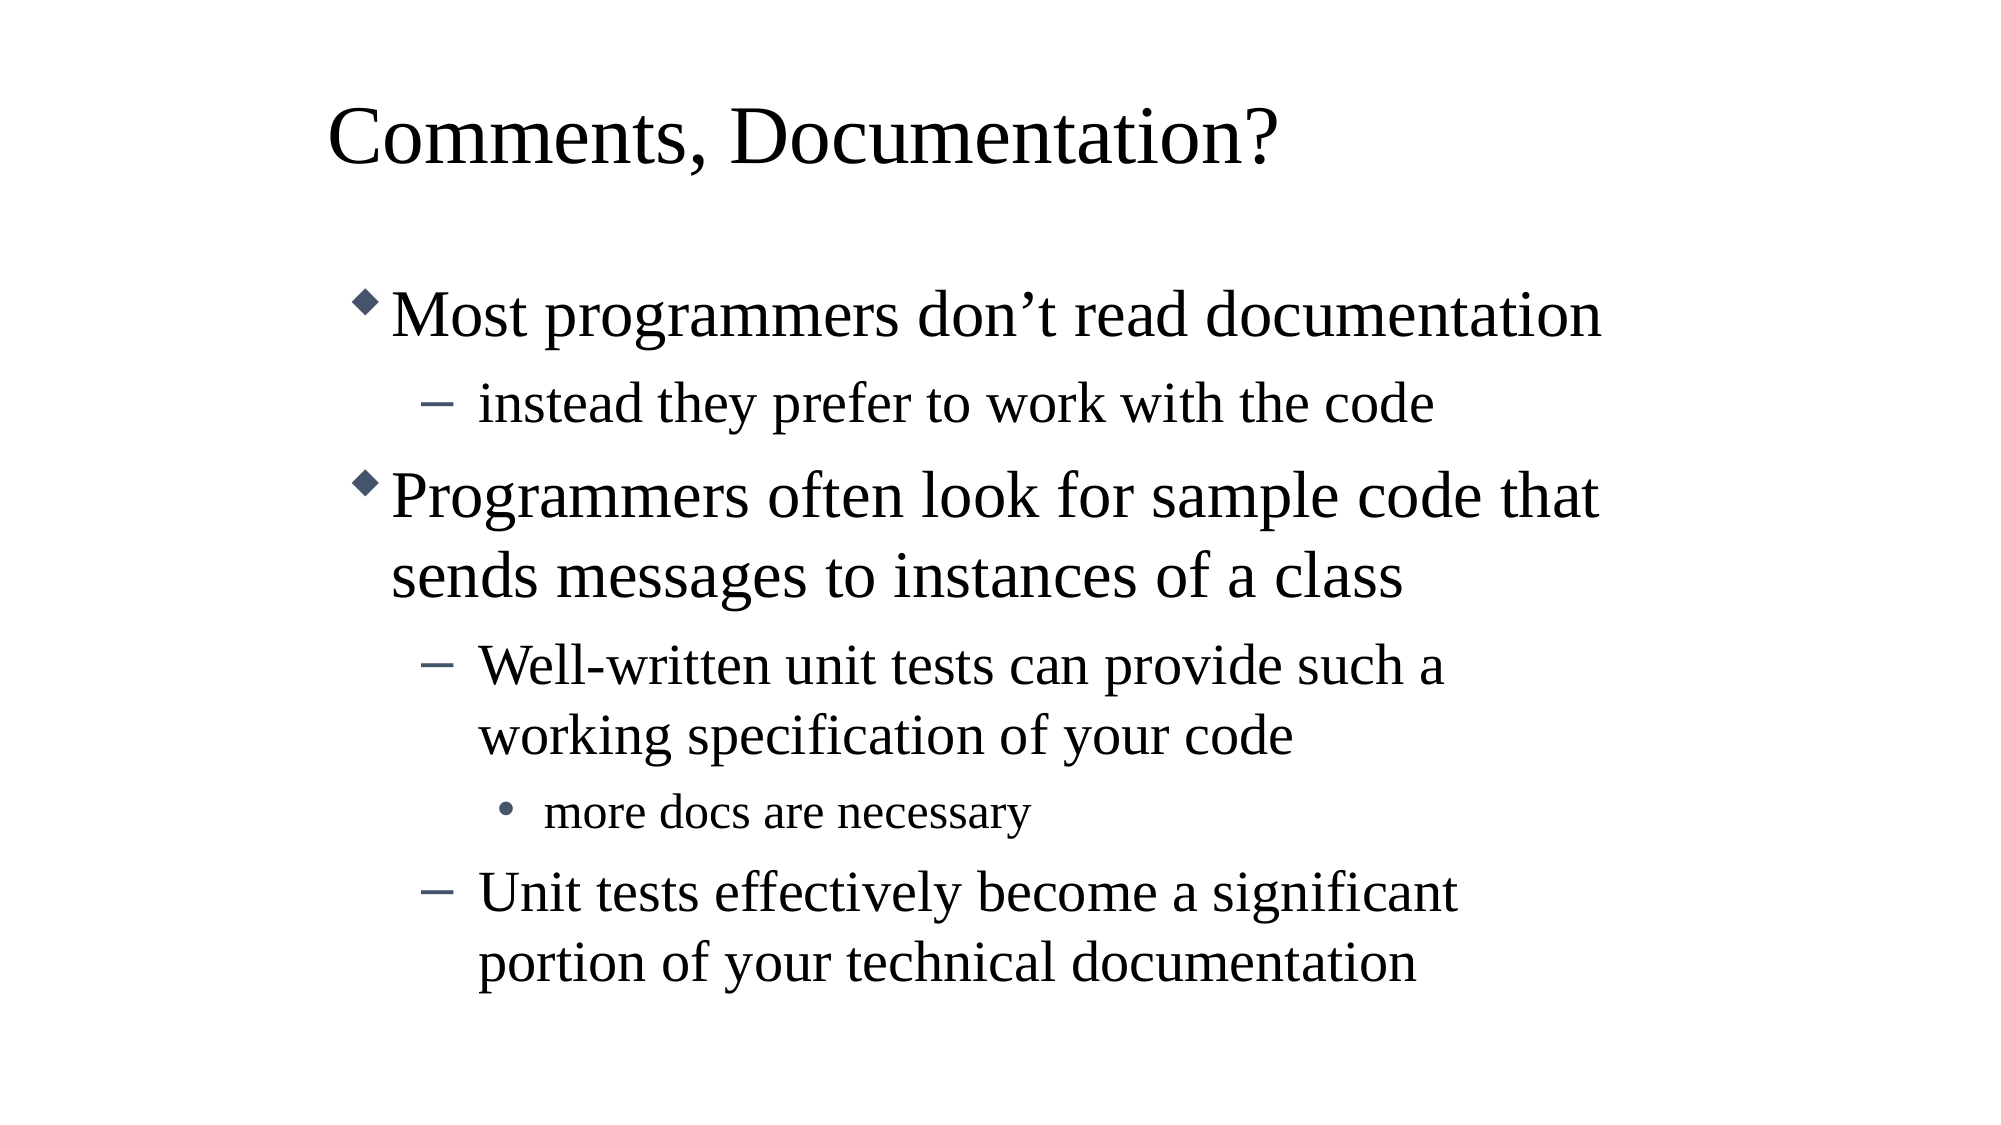

Comments, Documentation?
Most programmers don’t read documentation
instead they prefer to work with the code
Programmers often look for sample code that sends messages to instances of a class
Well-written unit tests can provide such a working specification of your code
more docs are necessary
Unit tests effectively become a significant portion of your technical documentation